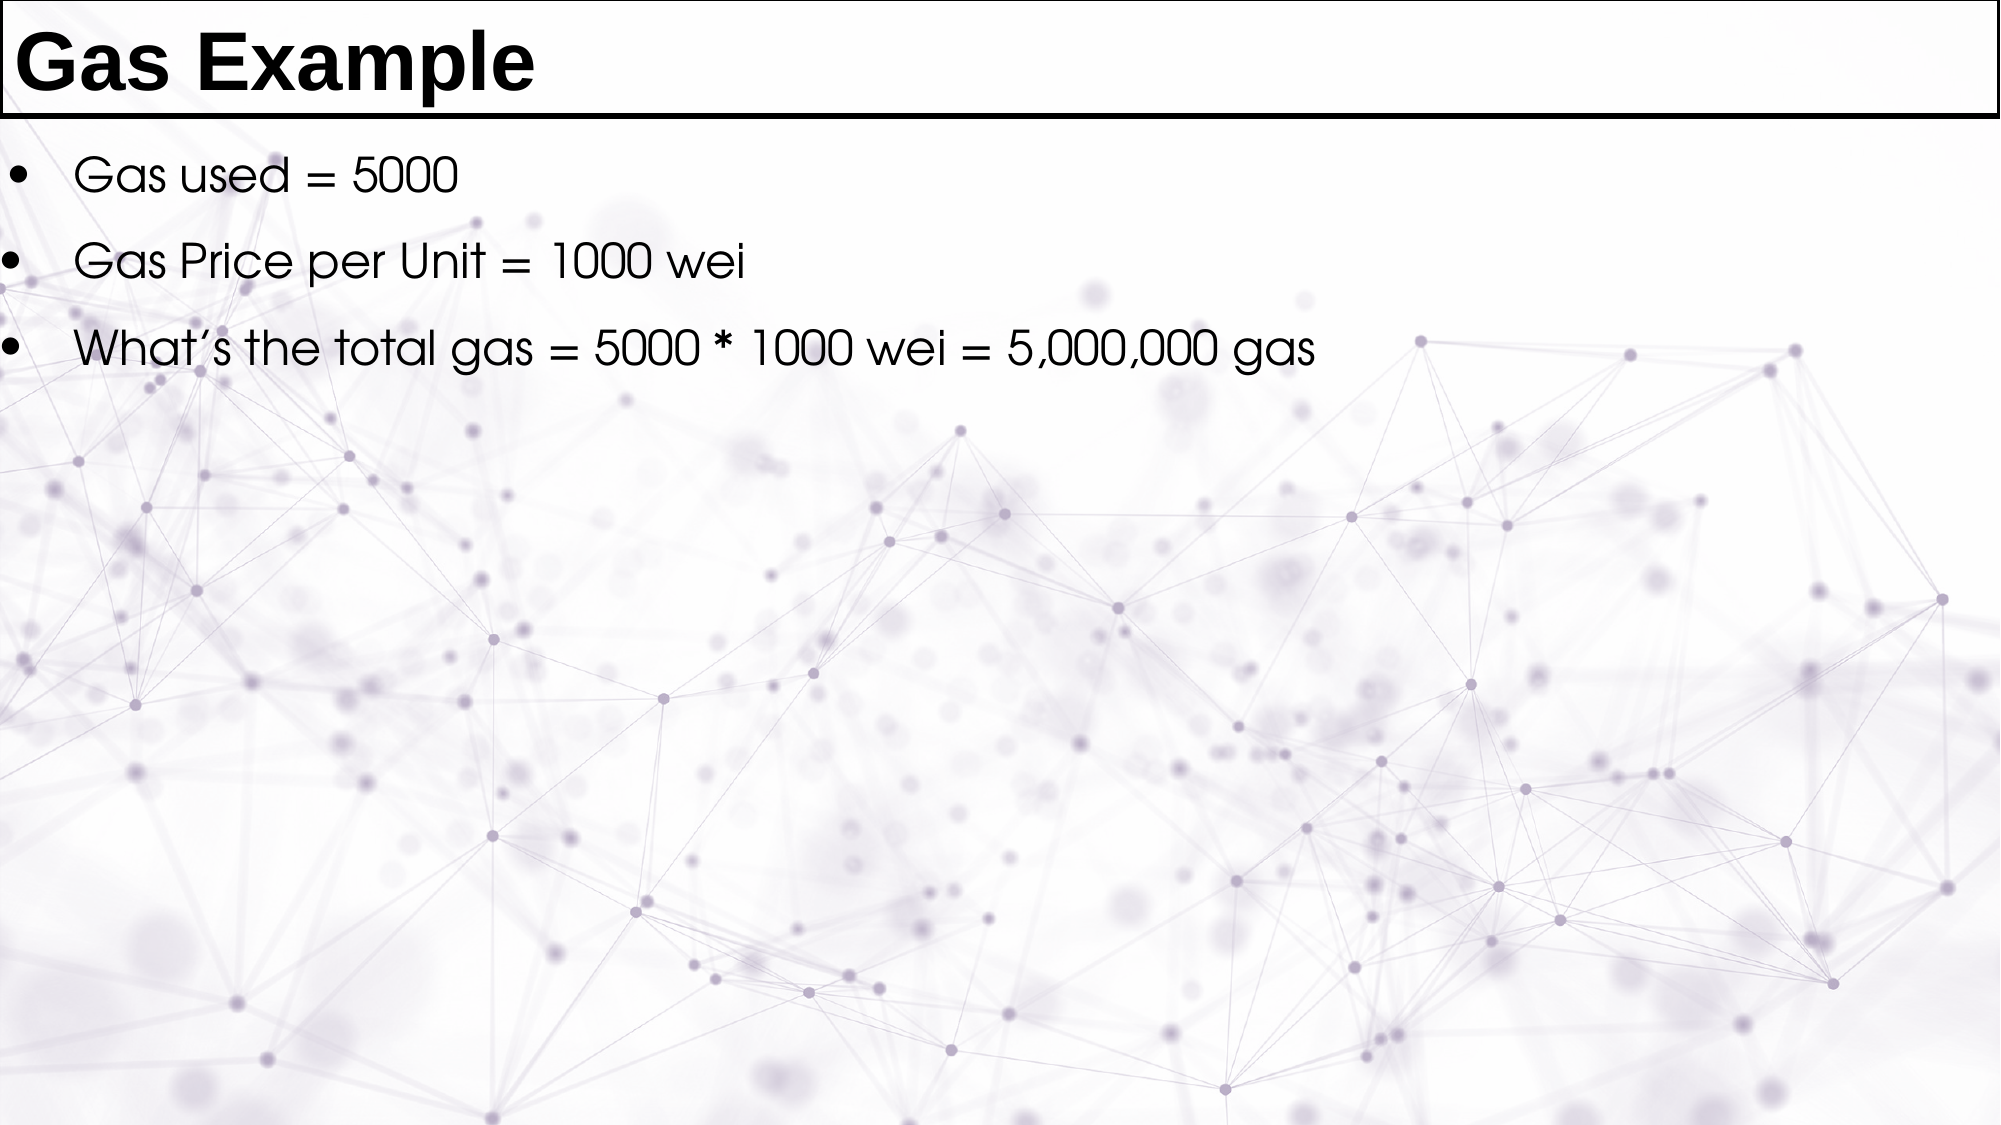

Gas Example
Gas used = 5000
Gas Price per Unit = 1000 wei
What’s the total gas = 5000 * 1000 wei = 5,000,000 gas